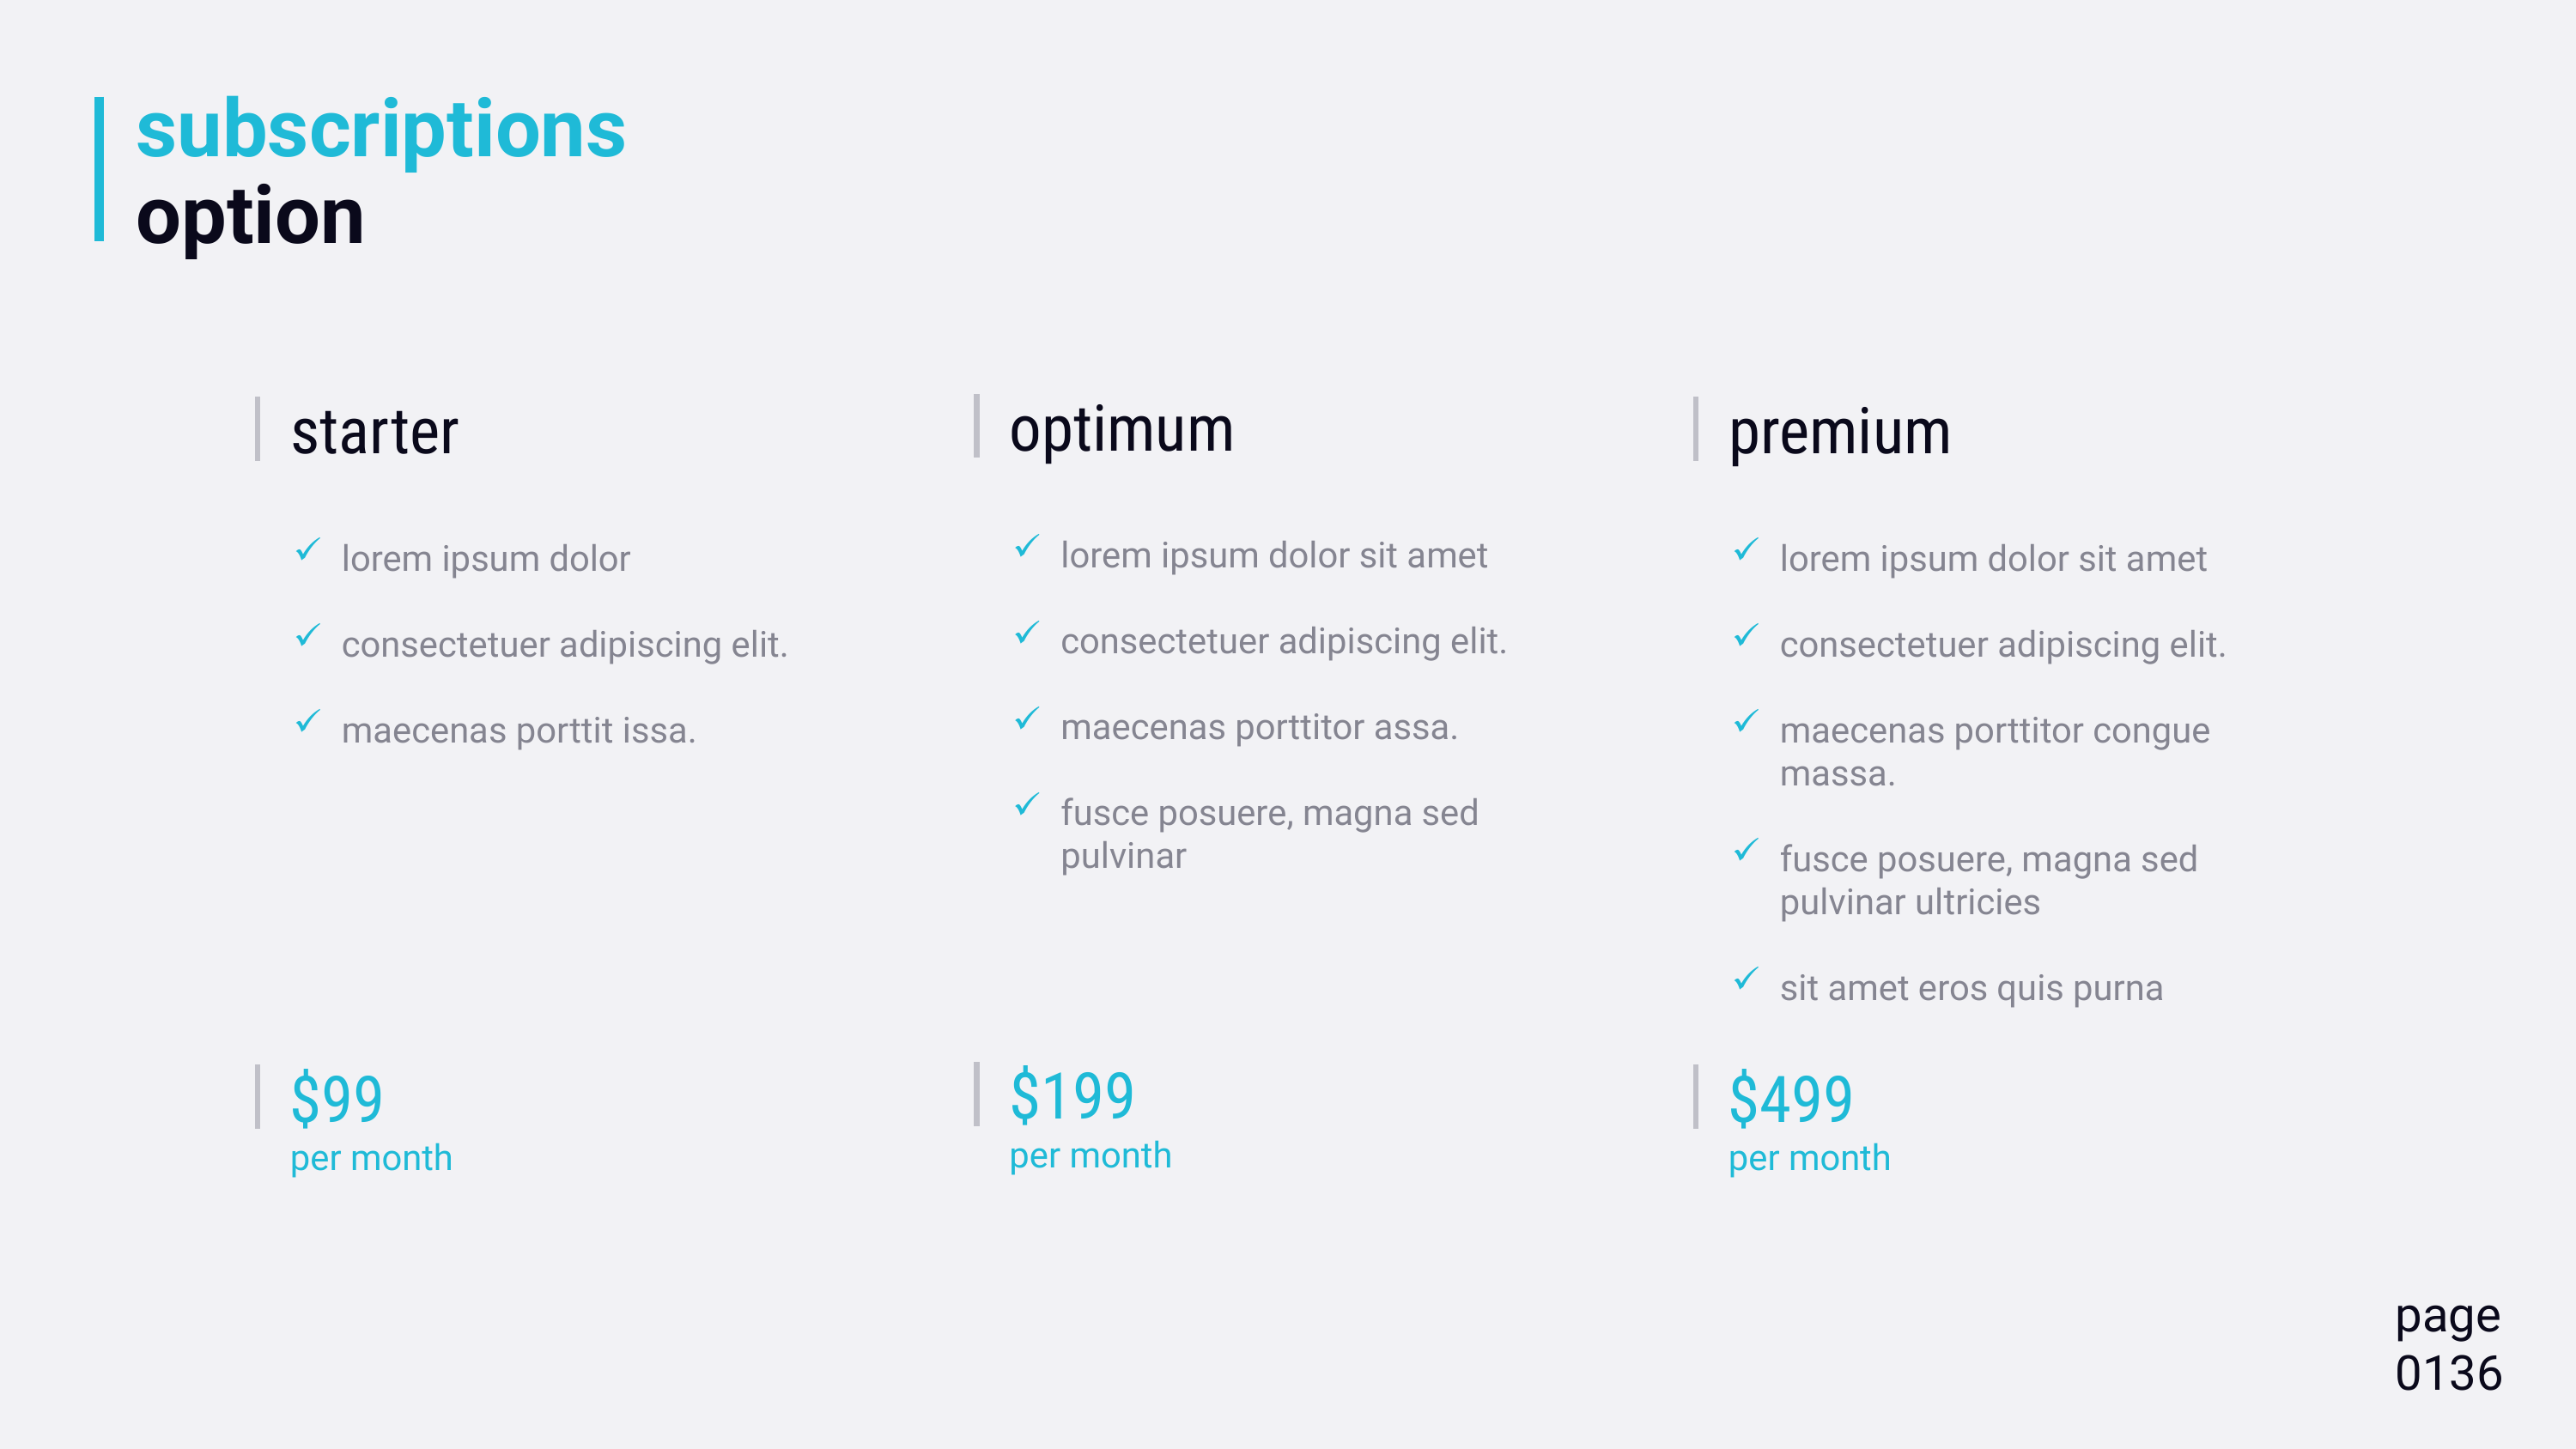

# subscriptions option
optimum
lorem ipsum dolor sit amet

consectetuer adipiscing elit.

maecenas porttitor assa.

fusce posuere, magna sed pulvinar
starter
lorem ipsum dolor

consectetuer adipiscing elit.

maecenas porttit issa.

premium
lorem ipsum dolor sit amet

consectetuer adipiscing elit.

maecenas porttitor congue massa.

fusce posuere, magna sed pulvinar ultricies

sit amet eros quis purna
$199
per month
$99
per month
$499
per month
page
0136